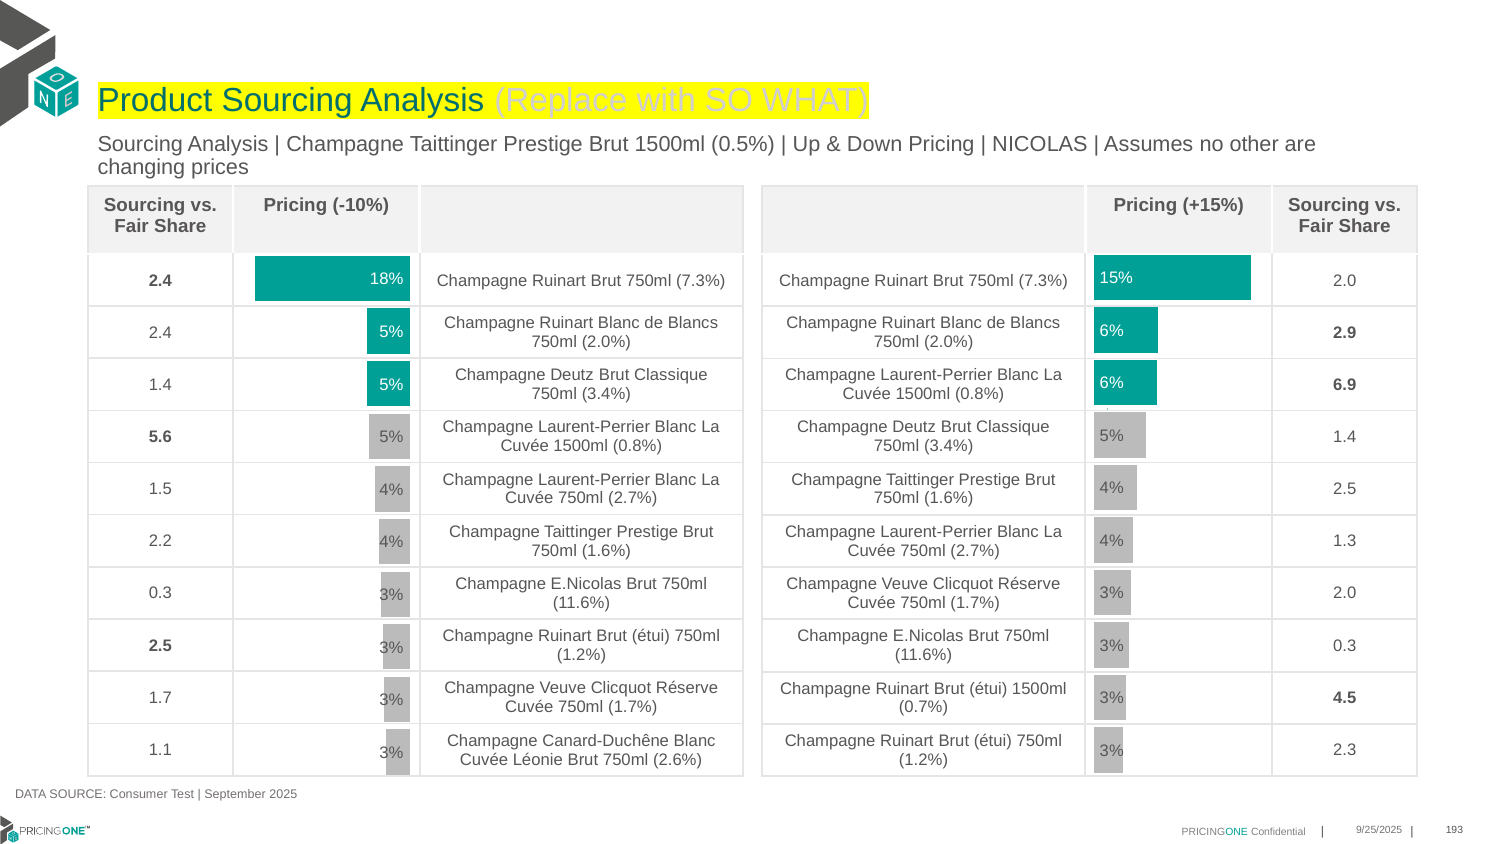

# Product Sourcing Analysis (Replace with SO WHAT)
Sourcing Analysis | Champagne Taittinger Prestige Brut 1500ml (0.5%) | Up & Down Pricing | NICOLAS | Assumes no other are changing prices
| Sourcing vs. Fair Share | Pricing (-10%) |  |
| --- | --- | --- |
| 2.4 |  | Champagne Ruinart Brut 750ml (7.3%) |
| 2.4 |  | Champagne Ruinart Blanc de Blancs 750ml (2.0%) |
| 1.4 |  | Champagne Deutz Brut Classique 750ml (3.4%) |
| 5.6 |  | Champagne Laurent-Perrier Blanc La Cuvée 1500ml (0.8%) |
| 1.5 |  | Champagne Laurent-Perrier Blanc La Cuvée 750ml (2.7%) |
| 2.2 |  | Champagne Taittinger Prestige Brut 750ml (1.6%) |
| 0.3 |  | Champagne E.Nicolas Brut 750ml (11.6%) |
| 2.5 |  | Champagne Ruinart Brut (étui) 750ml (1.2%) |
| 1.7 |  | Champagne Veuve Clicquot Réserve Cuvée 750ml (1.7%) |
| 1.1 |  | Champagne Canard-Duchêne Blanc Cuvée Léonie Brut 750ml (2.6%) |
|  | Pricing (+15%) | Sourcing vs. Fair Share |
| --- | --- | --- |
| Champagne Ruinart Brut 750ml (7.3%) |  | 2.0 |
| Champagne Ruinart Blanc de Blancs 750ml (2.0%) |  | 2.9 |
| Champagne Laurent-Perrier Blanc La Cuvée 1500ml (0.8%) |  | 6.9 |
| Champagne Deutz Brut Classique 750ml (3.4%) |  | 1.4 |
| Champagne Taittinger Prestige Brut 750ml (1.6%) |  | 2.5 |
| Champagne Laurent-Perrier Blanc La Cuvée 750ml (2.7%) |  | 1.3 |
| Champagne Veuve Clicquot Réserve Cuvée 750ml (1.7%) |  | 2.0 |
| Champagne E.Nicolas Brut 750ml (11.6%) |  | 0.3 |
| Champagne Ruinart Brut (étui) 1500ml (0.7%) |  | 4.5 |
| Champagne Ruinart Brut (étui) 750ml (1.2%) |  | 2.3 |

### Chart

| Category | Champagne Taittinger Prestige Brut 1500ml (0.5%) |
|---|---|
| Champagne Ruinart Brut 750ml (7.3%) | 0.1457113723666384 |
| Champagne Ruinart Blanc de Blancs 750ml (2.0%) | 0.05916694915988482 |
| Champagne Laurent-Perrier Blanc La Cuvée 1500ml (0.8%) | 0.058364258669222714 |
| Champagne Deutz Brut Classique 750ml (3.4%) | 0.04880281681690403 |
| Champagne Taittinger Prestige Brut 750ml (1.6%) | 0.040251868407586974 |
| Champagne Laurent-Perrier Blanc La Cuvée 750ml (2.7%) | 0.03664254880212034 |
| Champagne Veuve Clicquot Réserve Cuvée 750ml (1.7%) | 0.03469066770545223 |
| Champagne E.Nicolas Brut 750ml (11.6%) | 0.03241172196487106 |
| Champagne Ruinart Brut (étui) 1500ml (0.7%) | 0.030177044807357445 |
| Champagne Ruinart Brut (étui) 750ml (1.2%) | 0.02750755655674233 |

### Chart

| Category | Champagne Taittinger Prestige Brut 1500ml (0.5%) |
|---|---|
| Champagne Ruinart Brut 750ml (7.3%) | 0.17690429977351338 |
| Champagne Ruinart Blanc de Blancs 750ml (2.0%) | 0.048948561533414384 |
| Champagne Deutz Brut Classique 750ml (3.4%) | 0.04887938441113112 |
| Champagne Laurent-Perrier Blanc La Cuvée 1500ml (0.8%) | 0.04698681851360971 |
| Champagne Laurent-Perrier Blanc La Cuvée 750ml (2.7%) | 0.03993858909323447 |
| Champagne Taittinger Prestige Brut 750ml (1.6%) | 0.035408151931736 |
| Champagne E.Nicolas Brut 750ml (11.6%) | 0.03351181307159112 |
| Champagne Ruinart Brut (étui) 750ml (1.2%) | 0.030626083081882468 |
| Champagne Veuve Clicquot Réserve Cuvée 750ml (1.7%) | 0.03043894032121573 |
| Champagne Canard-Duchêne Blanc Cuvée Léonie Brut 750ml (2.6%) | 0.02807614159643752 |
DATA SOURCE: Consumer Test | September 2025

9/25/2025
193